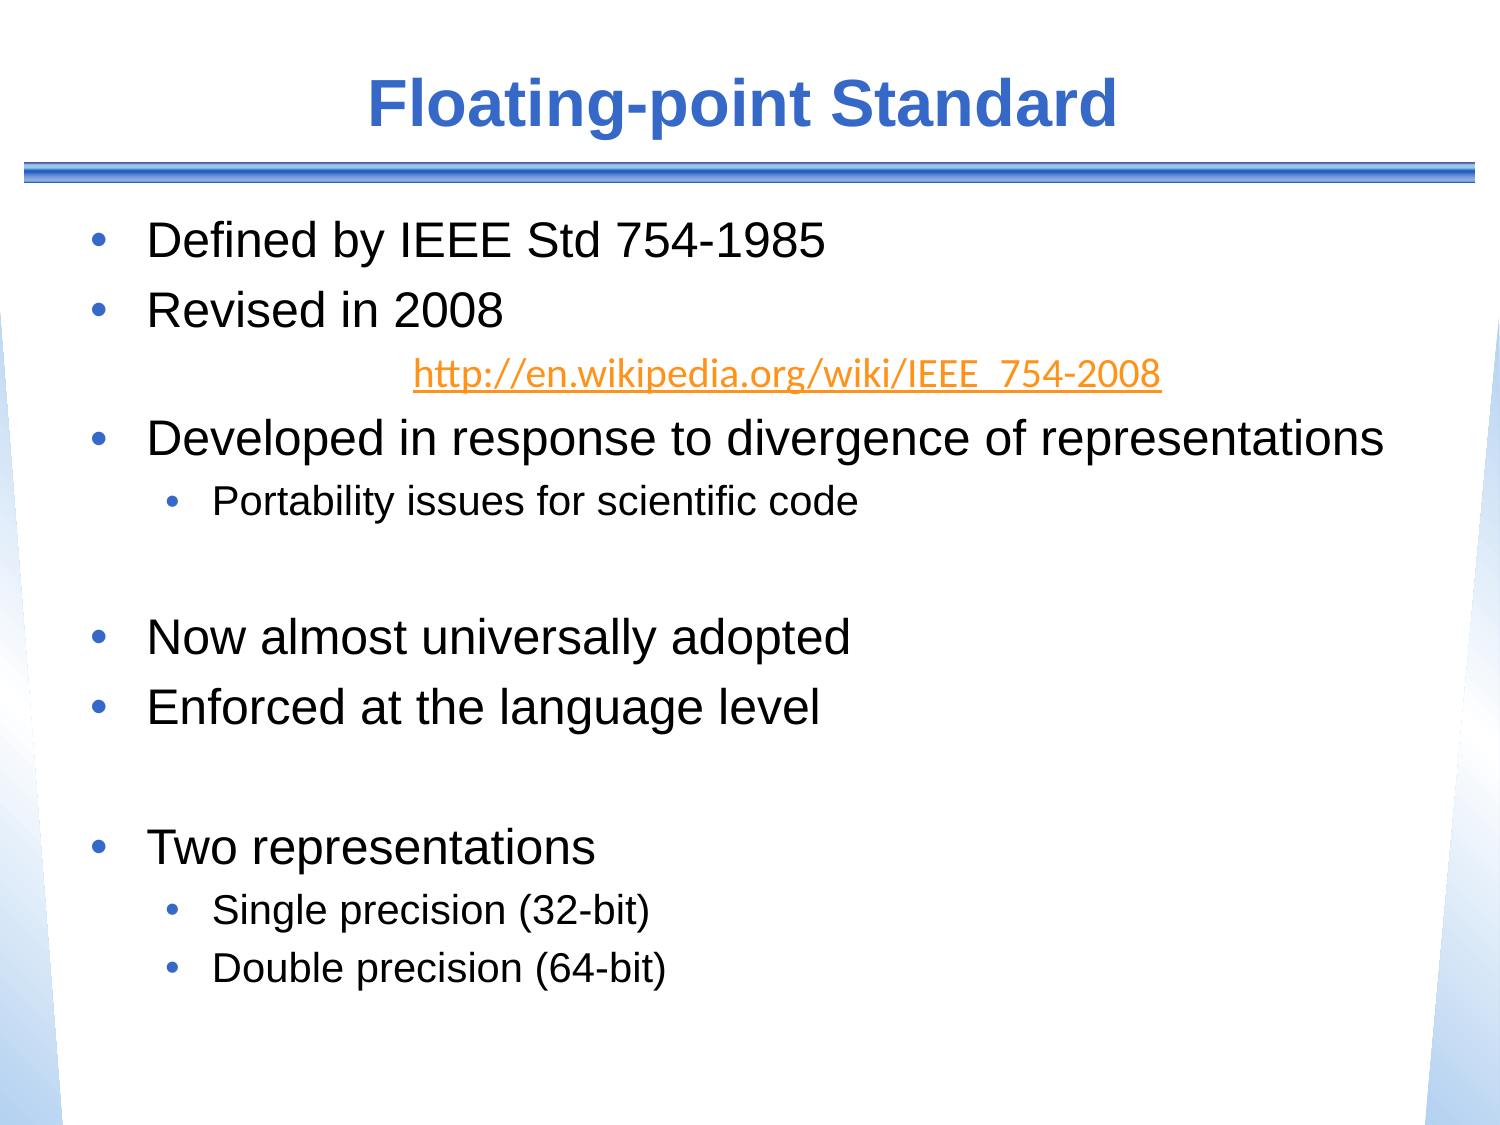

# Floating-point Standard
Defined by IEEE Std 754-1985
Revised in 2008
http://en.wikipedia.org/wiki/IEEE_754-2008
Developed in response to divergence of representations
Portability issues for scientific code

Now almost universally adopted
Enforced at the language level

Two representations
Single precision (32-bit)
Double precision (64-bit)